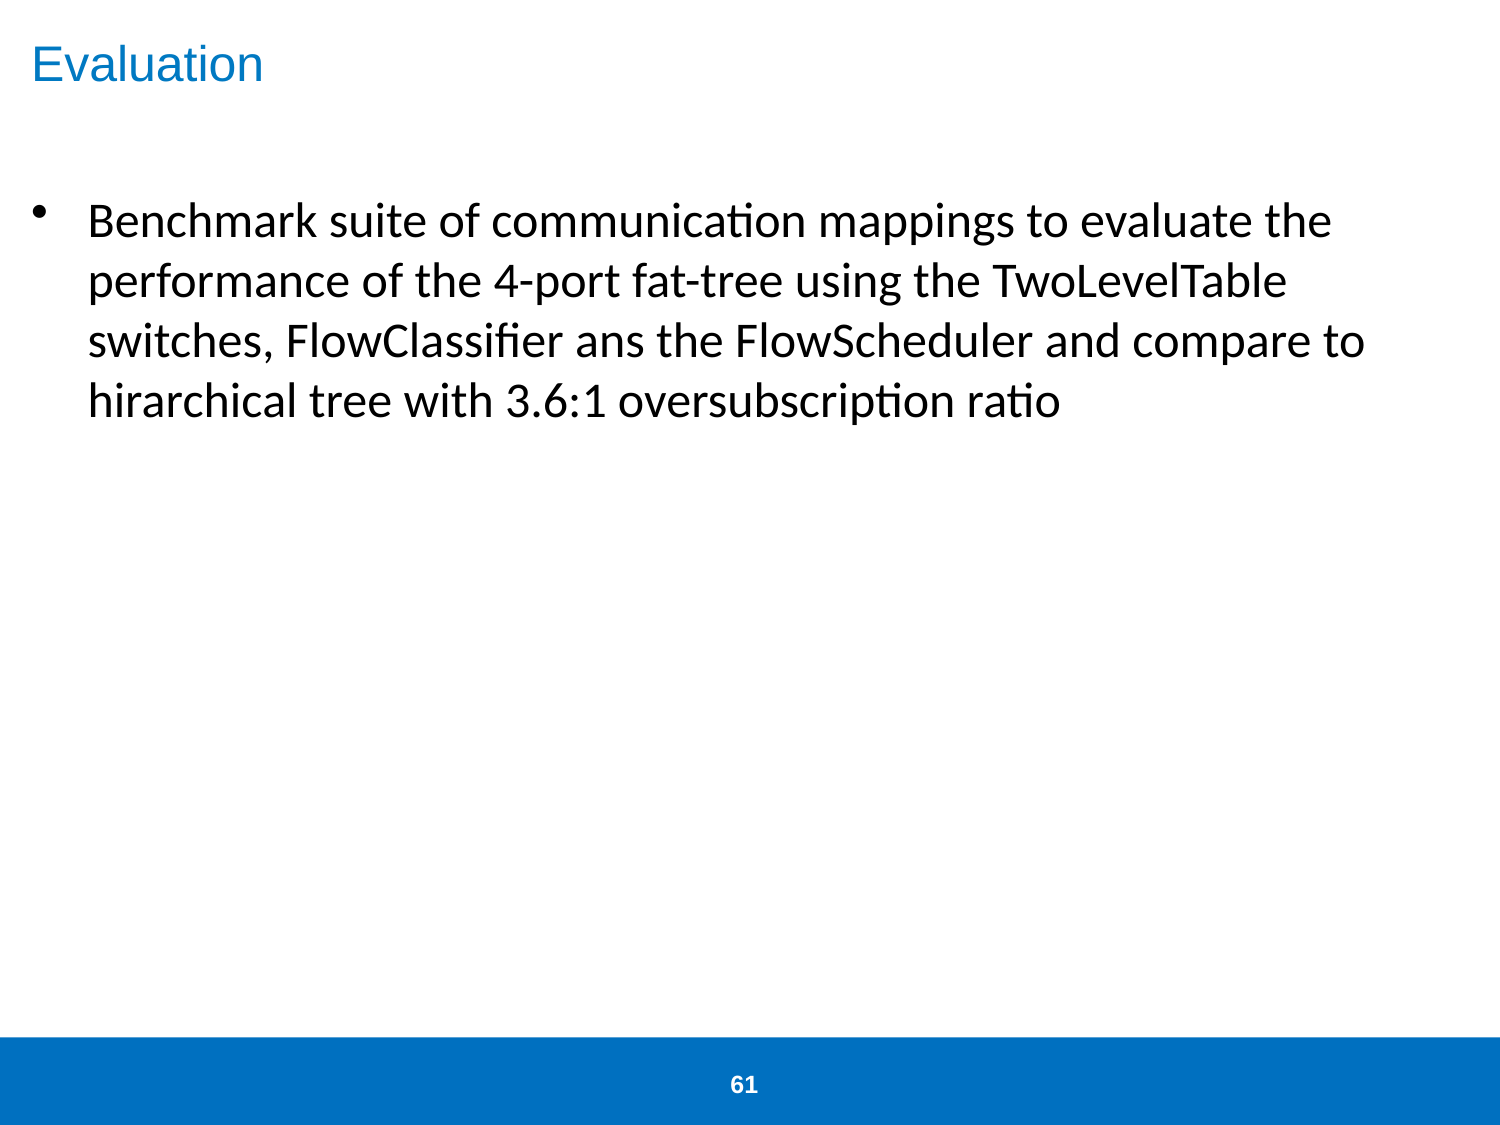

# Evaluation
Benchmark suite of communication mappings to evaluate the performance of the 4-port fat-tree using the TwoLevelTable switches, FlowClassifier ans the FlowScheduler and compare to hirarchical tree with 3.6:1 oversubscription ratio